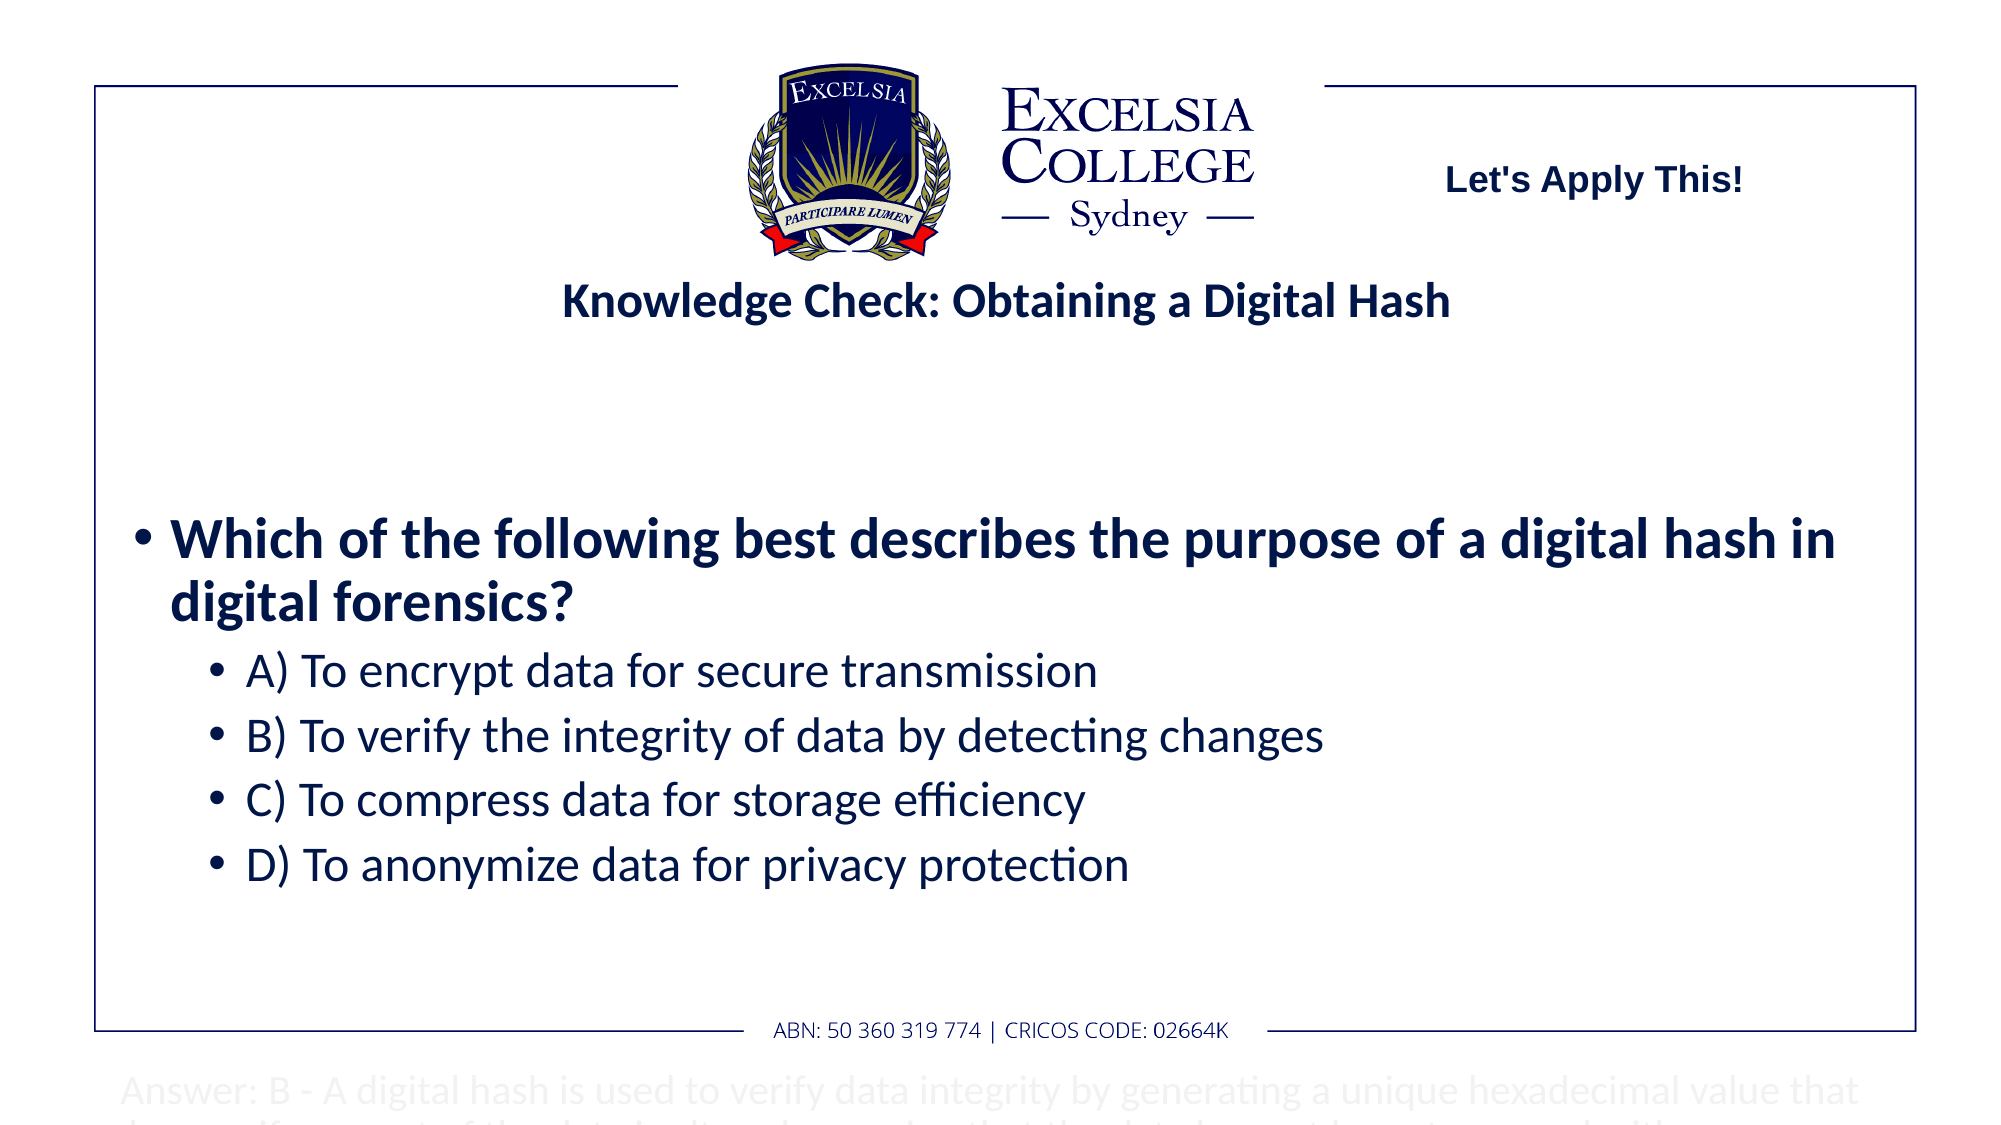

Let's Apply This!
# Knowledge Check: Obtaining a Digital Hash

Which of the following best describes the purpose of a digital hash in digital forensics?
A) To encrypt data for secure transmission
B) To verify the integrity of data by detecting changes
C) To compress data for storage efficiency
D) To anonymize data for privacy protection

 Answer: B - A digital hash is used to verify data integrity by generating a unique hexadecimal value that changes if any part of the data is altered, ensuring that the data has not been tampered with.